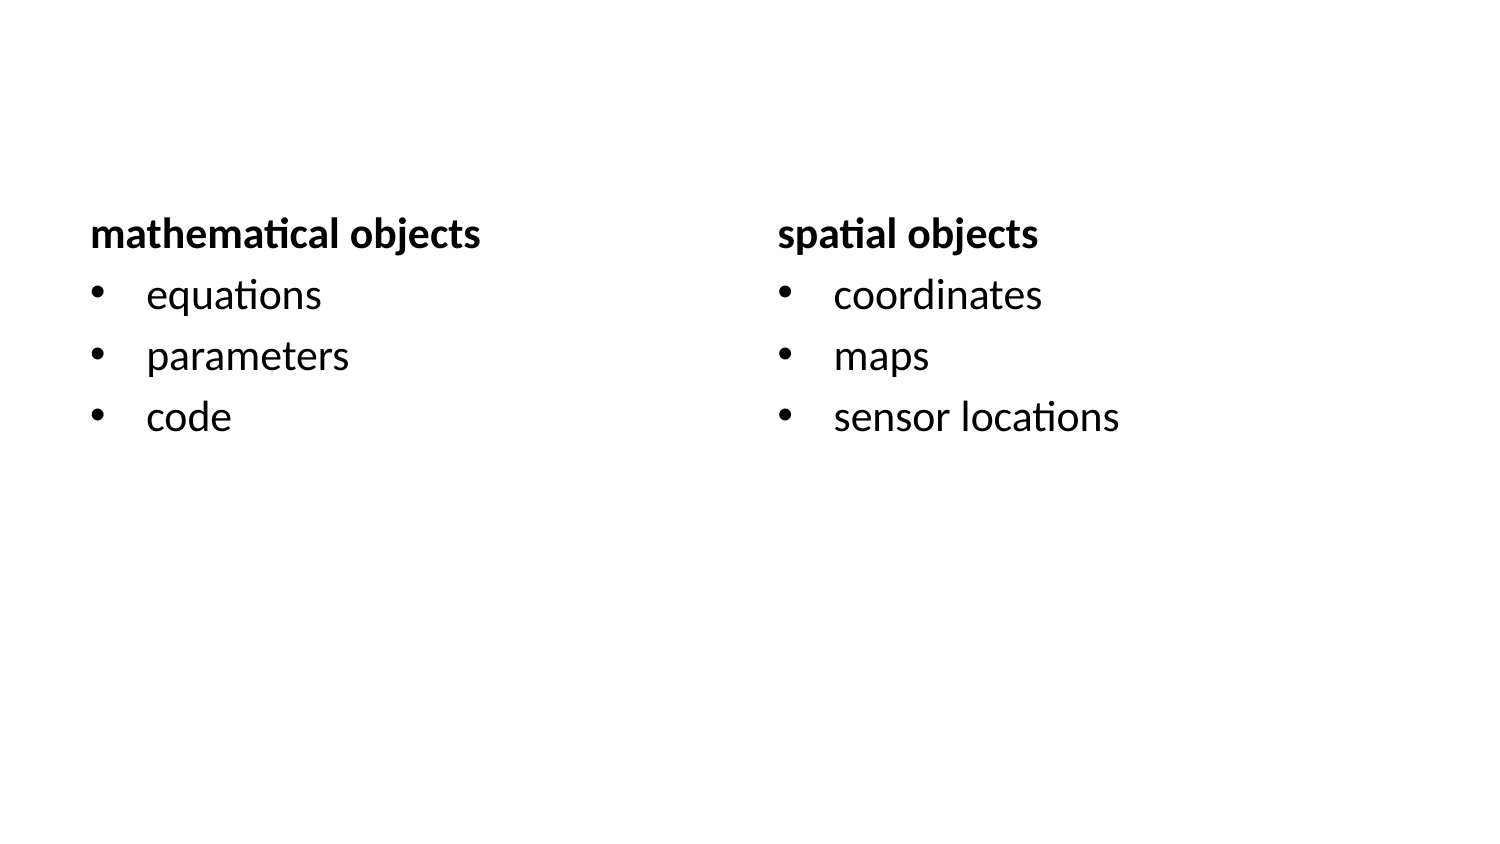

mathematical objects
equations
parameters
code
spatial objects
coordinates
maps
sensor locations